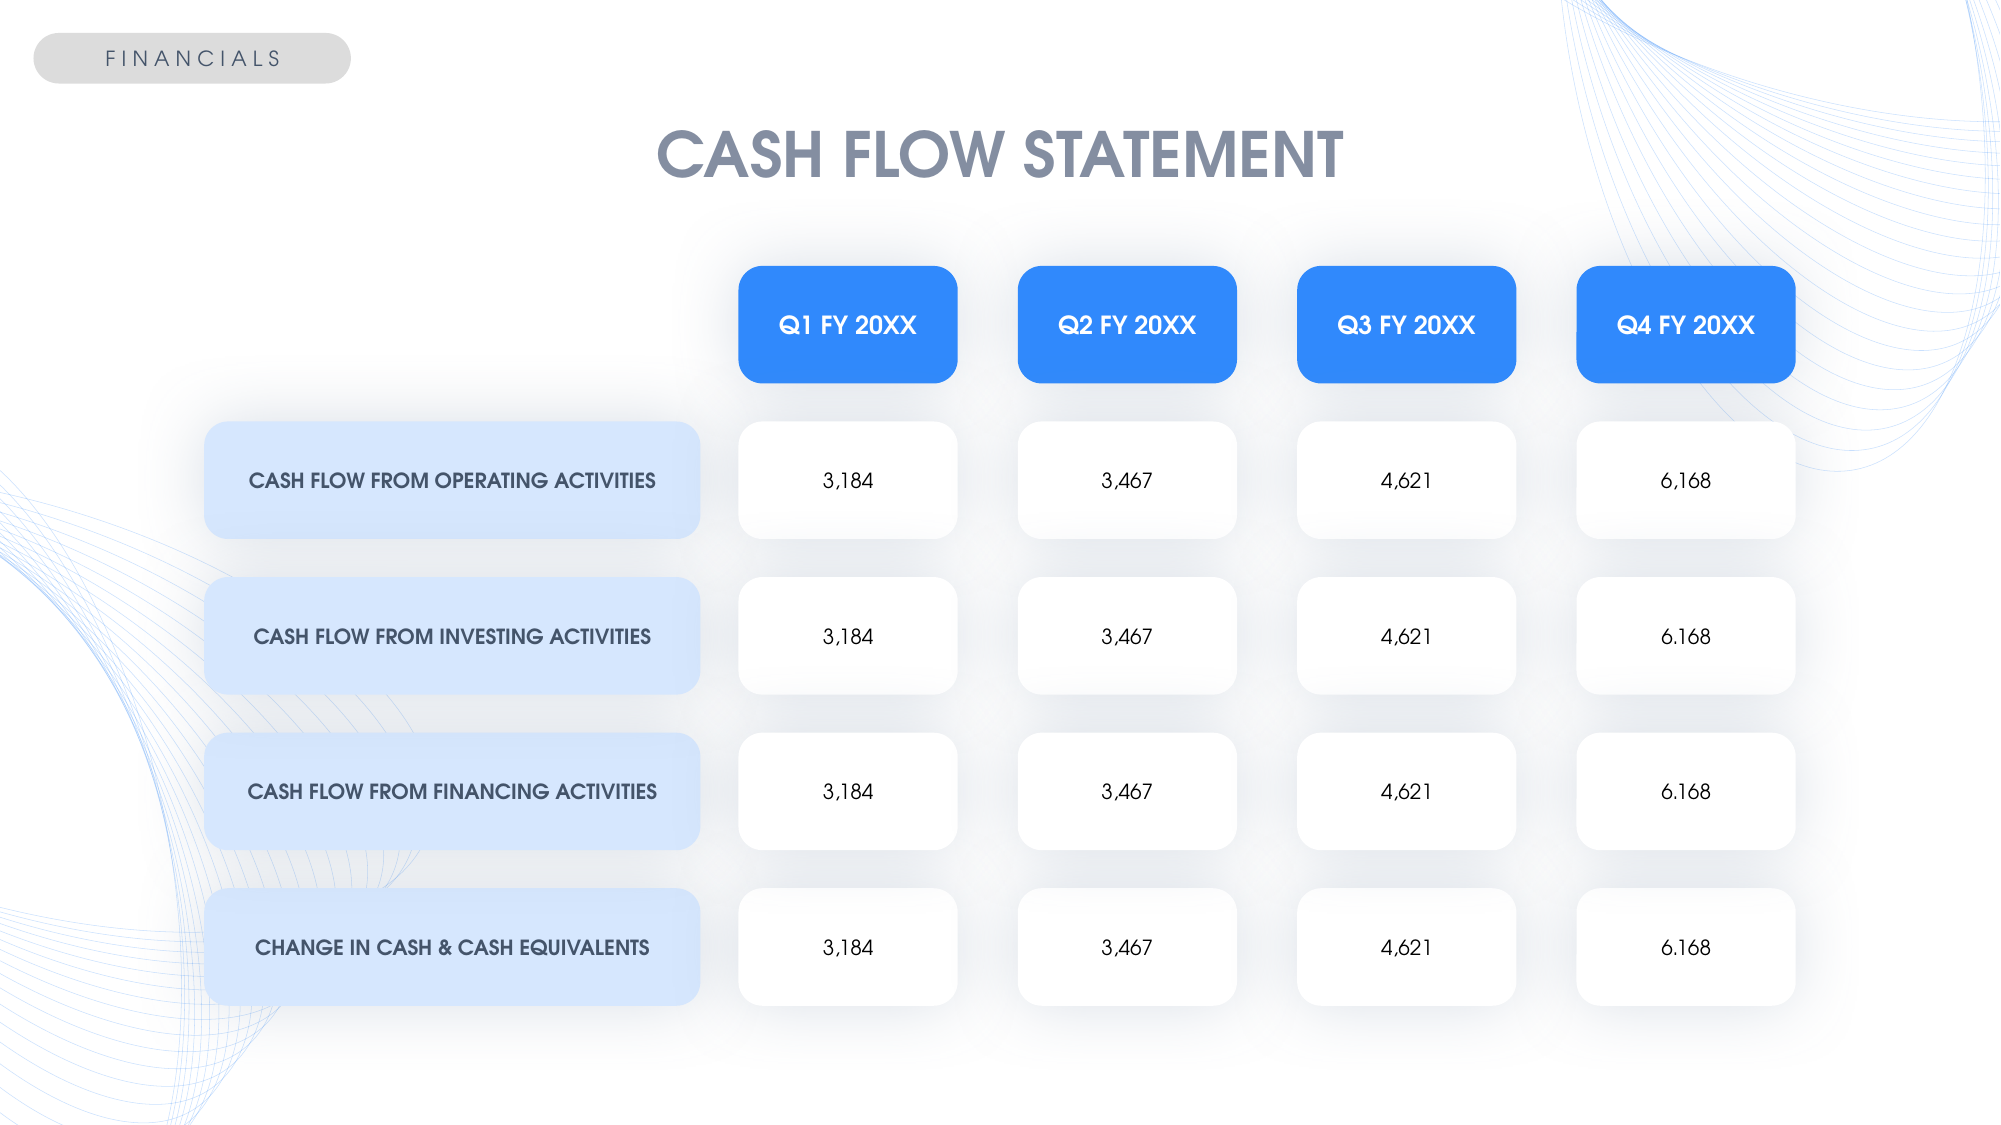

FINANCIALS
CASH FLOW STATEMENT
Q1 FY 20XX
Q2 FY 20XX
Q3 FY 20XX
Q4 FY 20XX

CASH FLOW FROM OPERATING ACTIVITIES
3,184
3,467
4,621
6,168
CASH FLOW FROM INVESTING ACTIVITIES
3,184
3,467
4,621
6.168
CASH FLOW FROM FINANCING ACTIVITIES
3,184
3,467
4,621
6.168
CHANGE IN CASH & CASH EQUIVALENTS
3,184
3,467
4,621
6.168